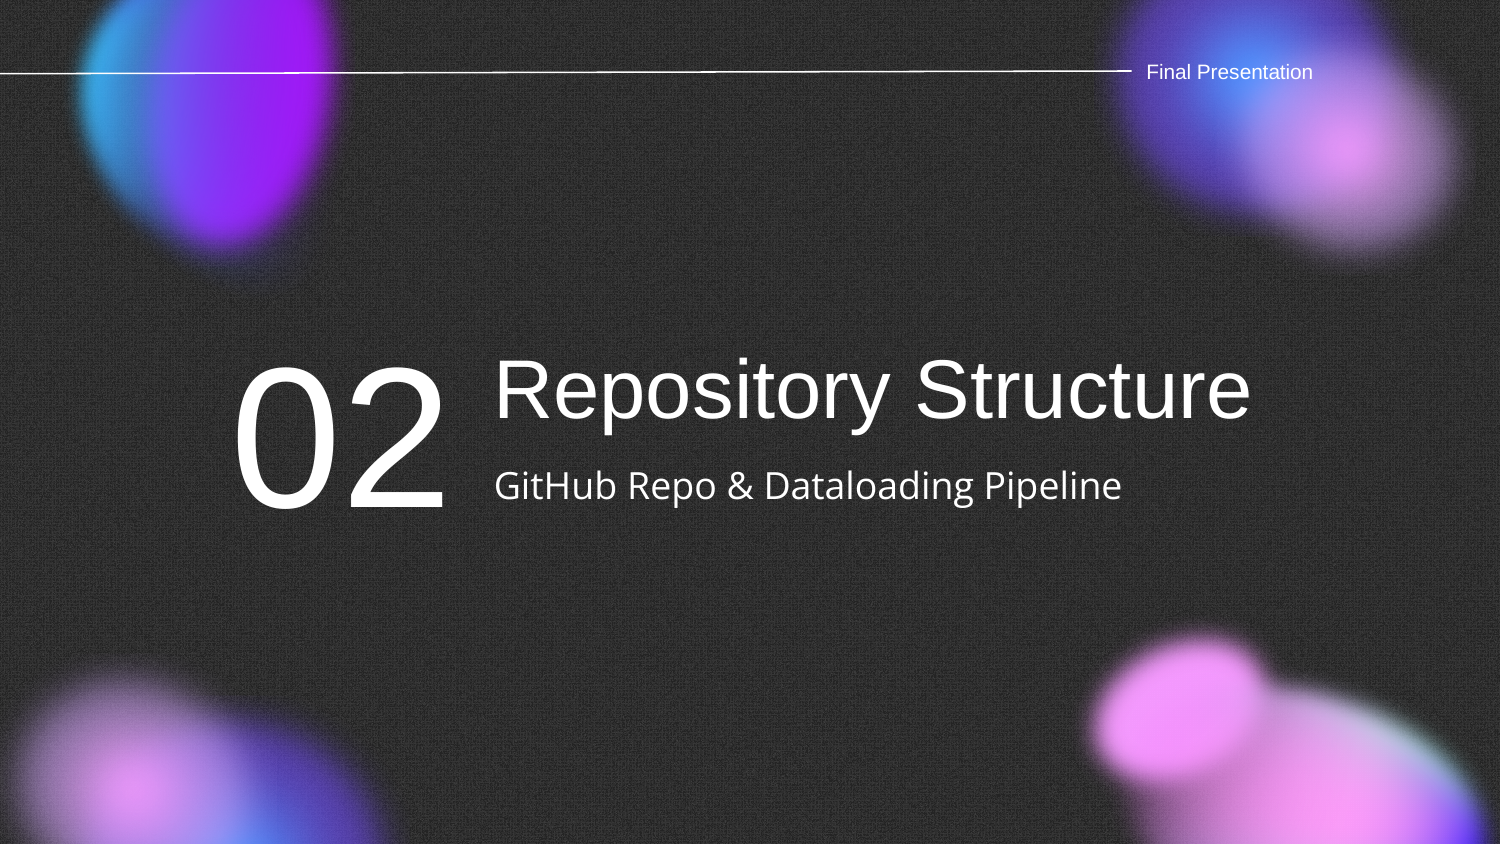

Final Presentation
02
# Repository Structure
GitHub Repo & Dataloading Pipeline